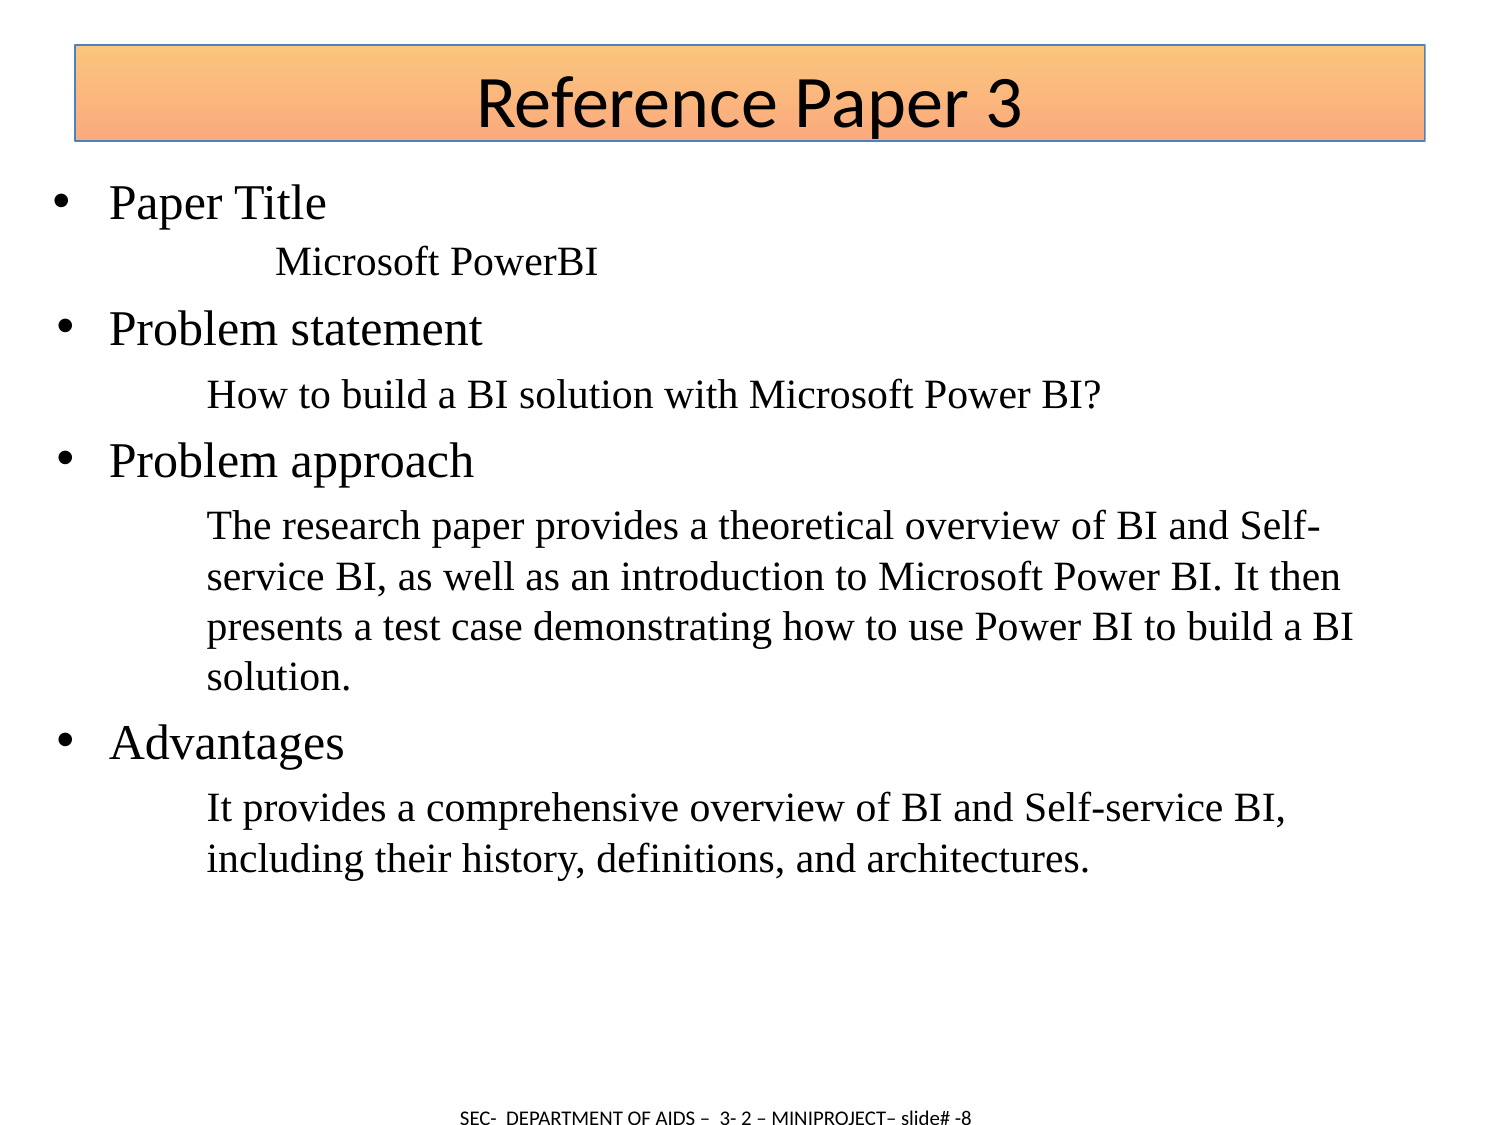

Reference Paper 3
Paper Title
	Microsoft PowerBI
Problem statement
How to build a BI solution with Microsoft Power BI?
Problem approach
The research paper provides a theoretical overview of BI and Self-service BI, as well as an introduction to Microsoft Power BI. It then presents a test case demonstrating how to use Power BI to build a BI solution.
Advantages
It provides a comprehensive overview of BI and Self-service BI, including their history, definitions, and architectures.